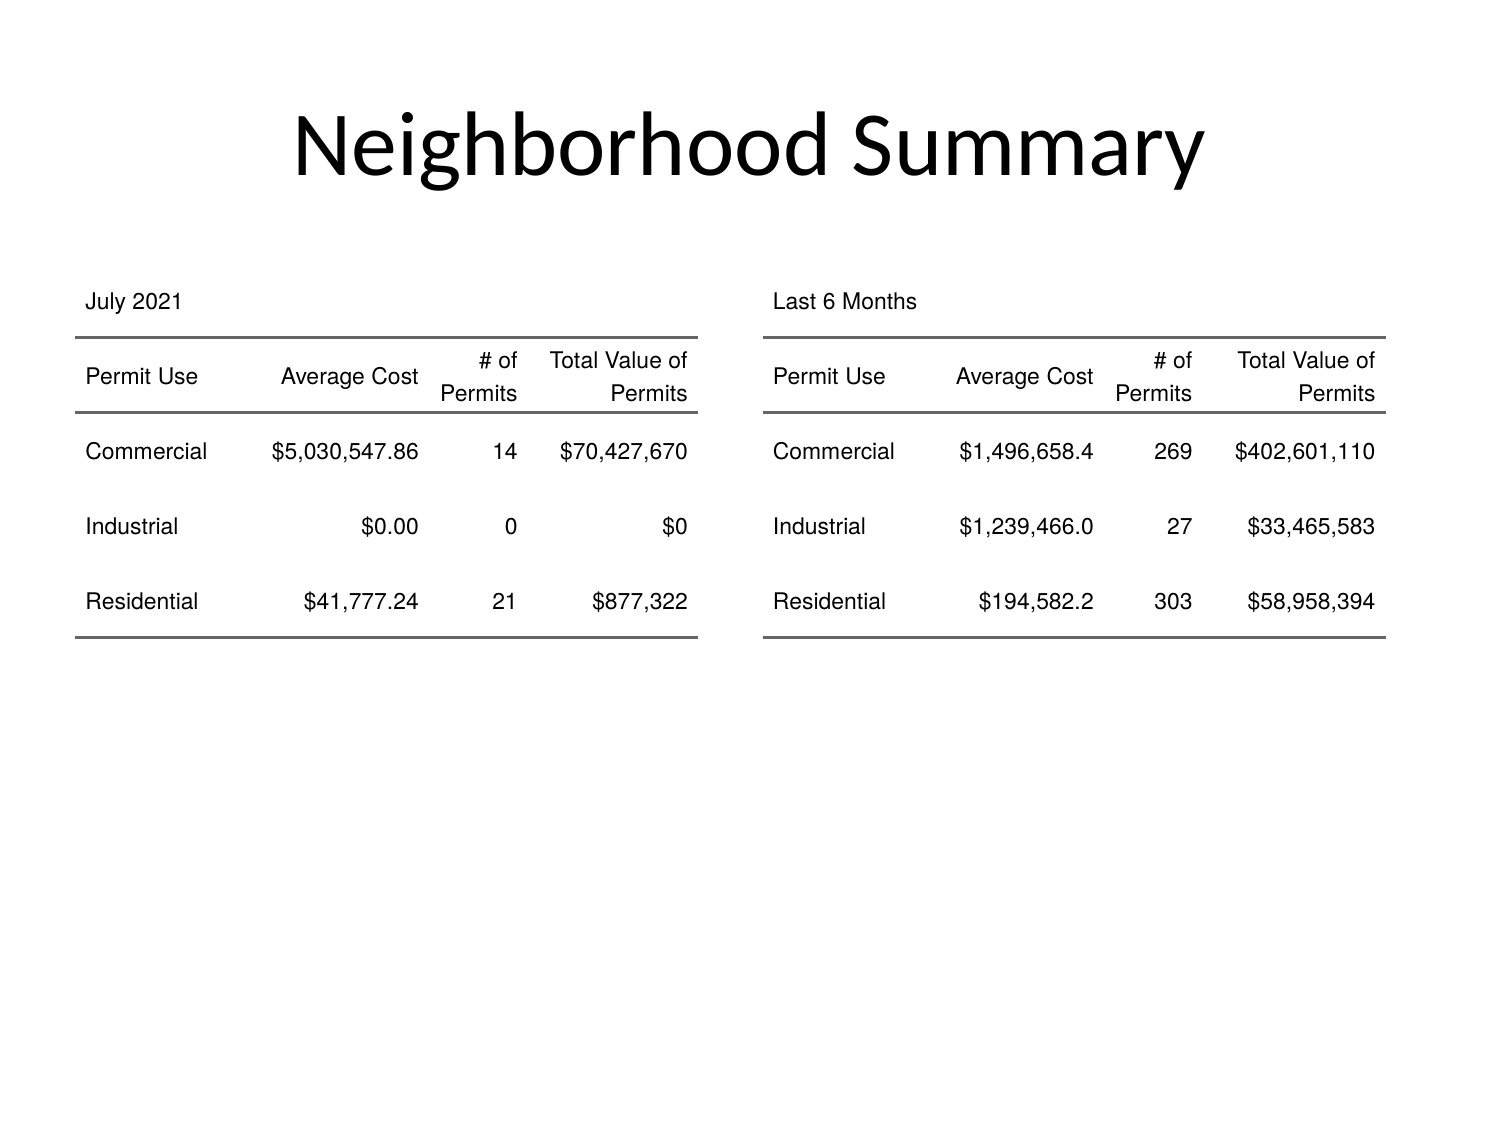

# Neighborhood Summary
| July 2021 | July 2021 | July 2021 | July 2021 |
| --- | --- | --- | --- |
| Permit Use | Average Cost | # of Permits | Total Value of Permits |
| Commercial | $5,030,547.86 | 14 | $70,427,670 |
| Industrial | $0.00 | 0 | $0 |
| Residential | $41,777.24 | 21 | $877,322 |
| Last 6 Months | Last 6 Months | Last 6 Months | Last 6 Months |
| --- | --- | --- | --- |
| Permit Use | Average Cost | # of Permits | Total Value of Permits |
| Commercial | $1,496,658.4 | 269 | $402,601,110 |
| Industrial | $1,239,466.0 | 27 | $33,465,583 |
| Residential | $194,582.2 | 303 | $58,958,394 |